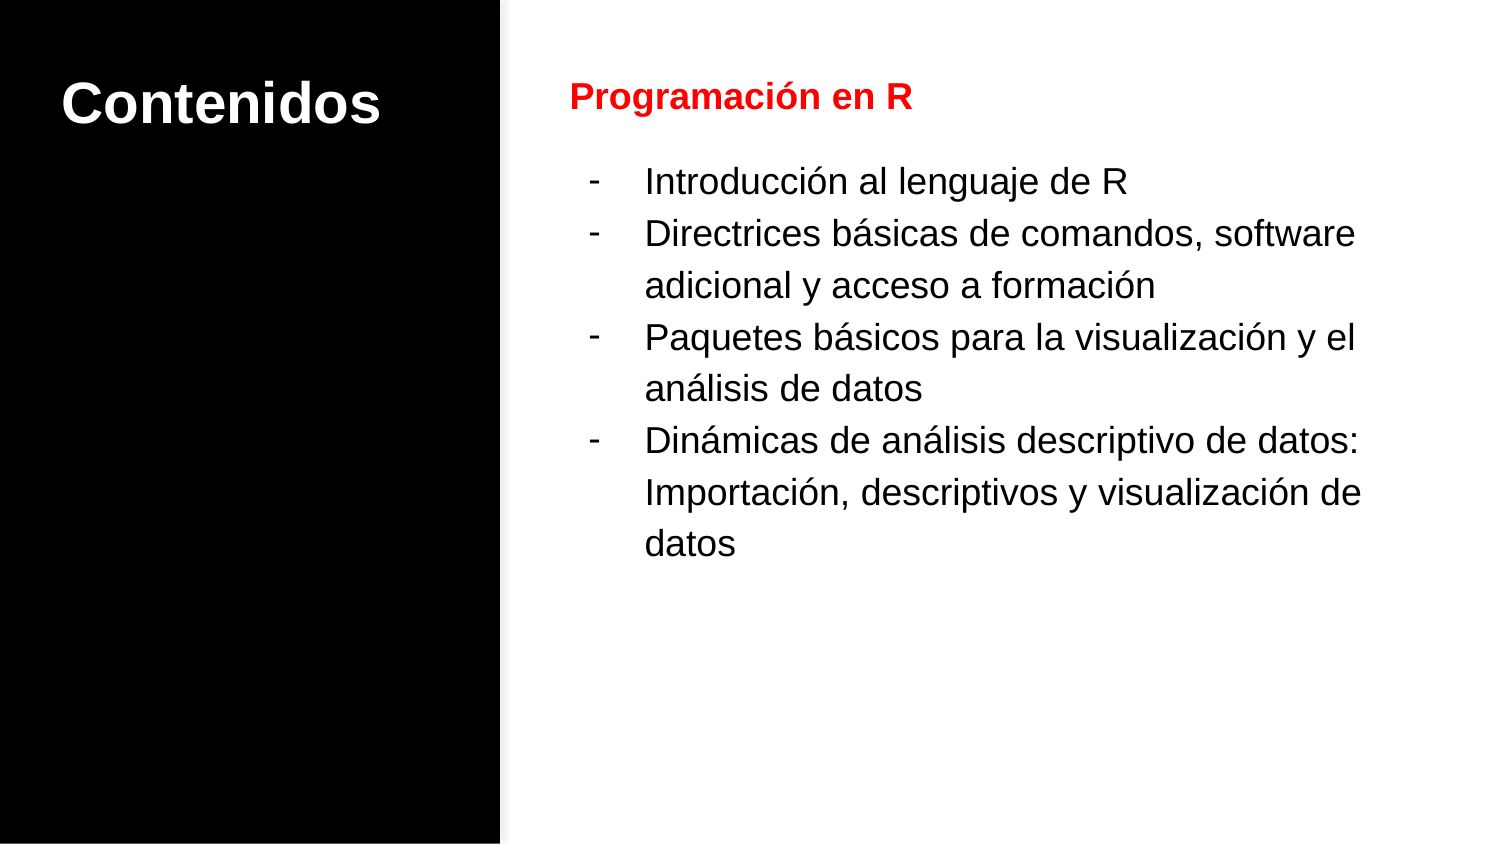

# Contenidos
Programación en R
Introducción al lenguaje de R
Directrices básicas de comandos, software adicional y acceso a formación
Paquetes básicos para la visualización y el análisis de datos
Dinámicas de análisis descriptivo de datos: Importación, descriptivos y visualización de datos